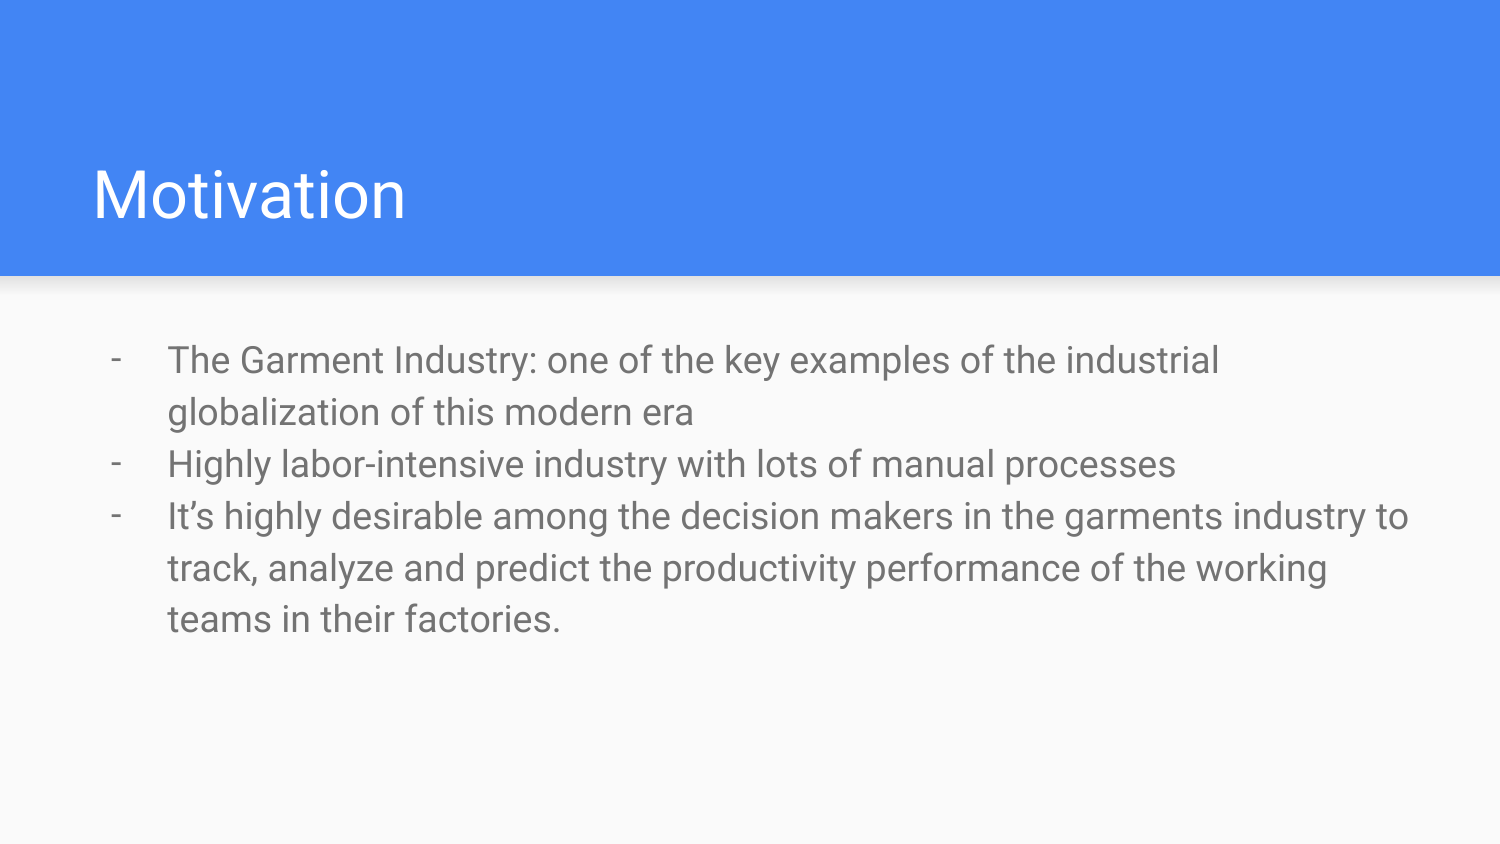

# Motivation
The Garment Industry: one of the key examples of the industrial globalization of this modern era
Highly labor-intensive industry with lots of manual processes
It’s highly desirable among the decision makers in the garments industry to track, analyze and predict the productivity performance of the working teams in their factories.